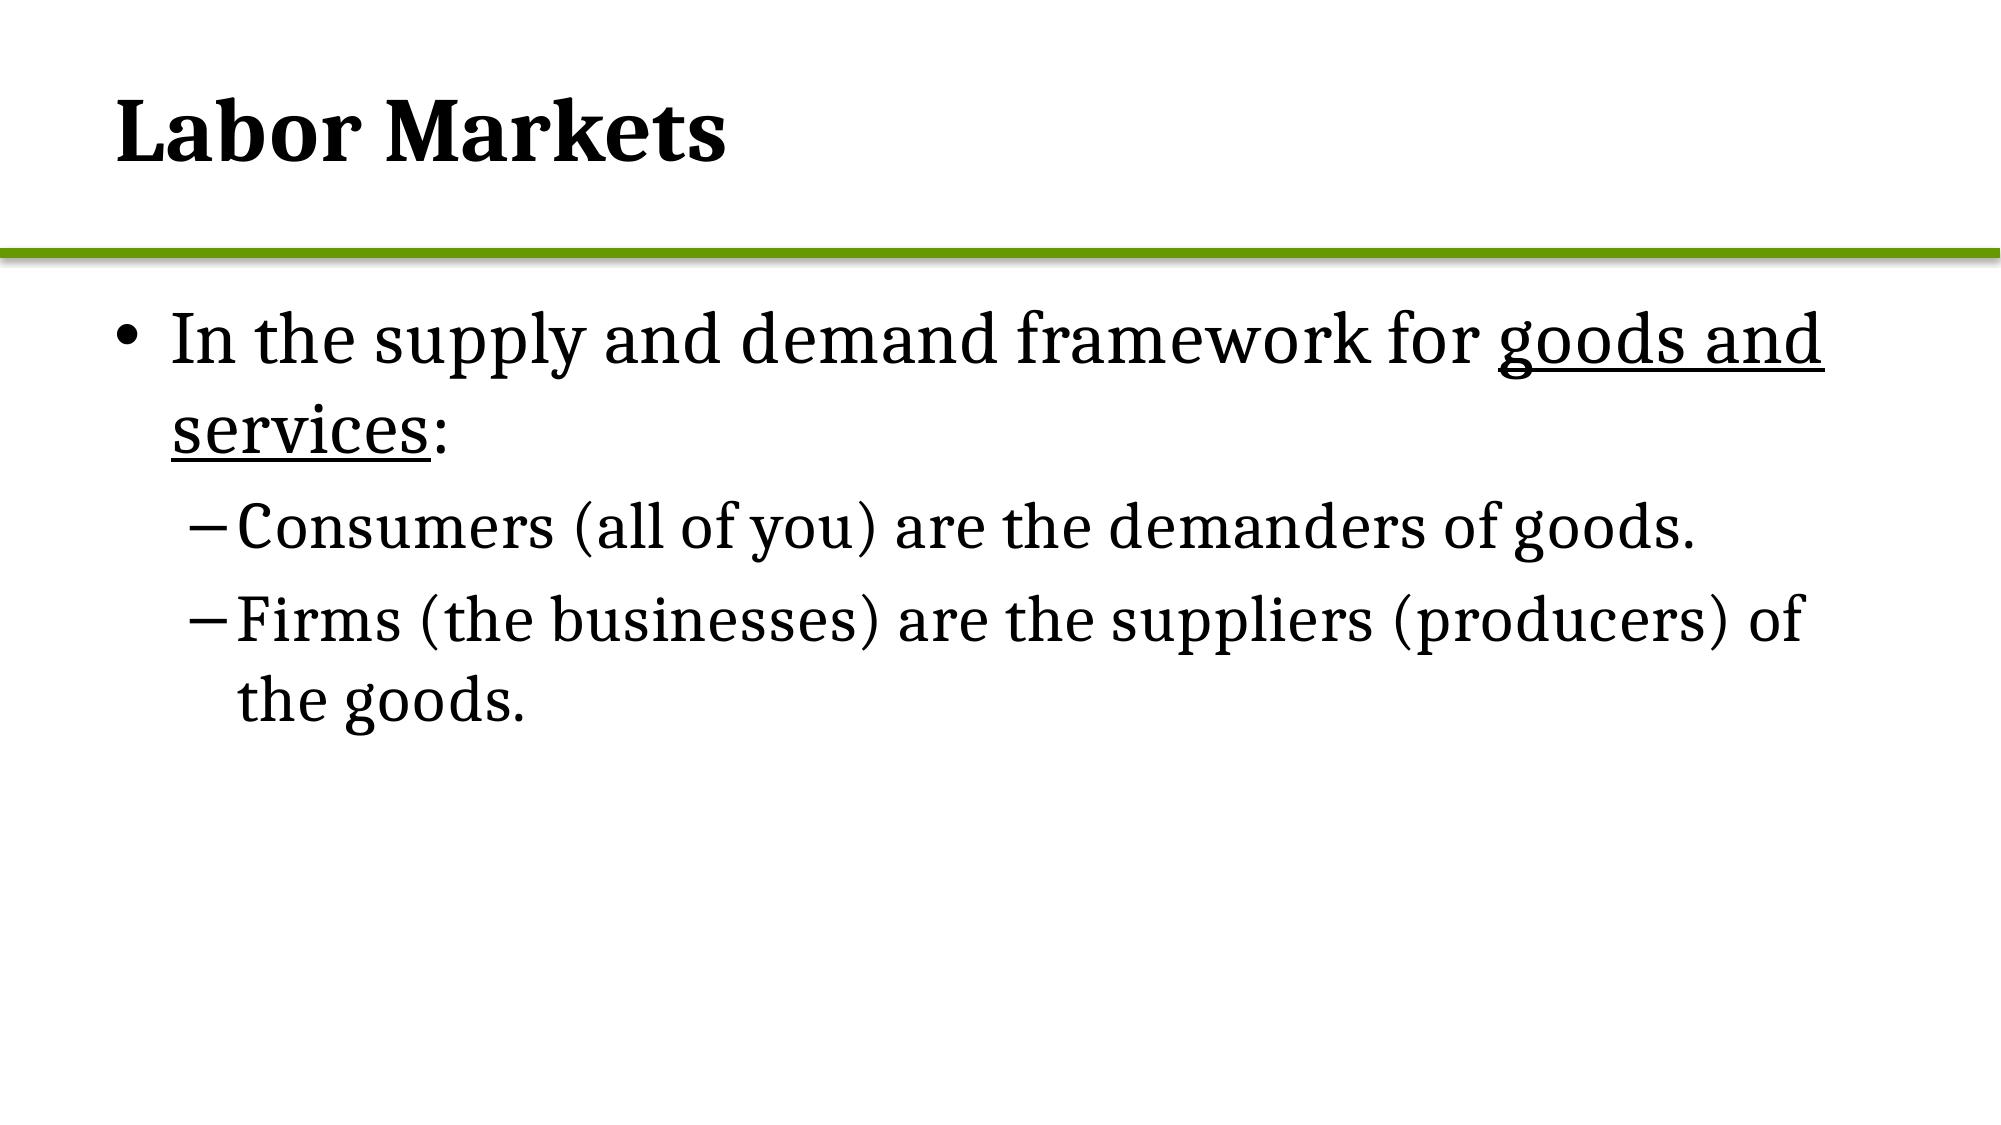

# Labor Markets
In the supply and demand framework for goods and services:
Consumers (all of you) are the demanders of goods.
Firms (the businesses) are the suppliers (producers) of the goods.